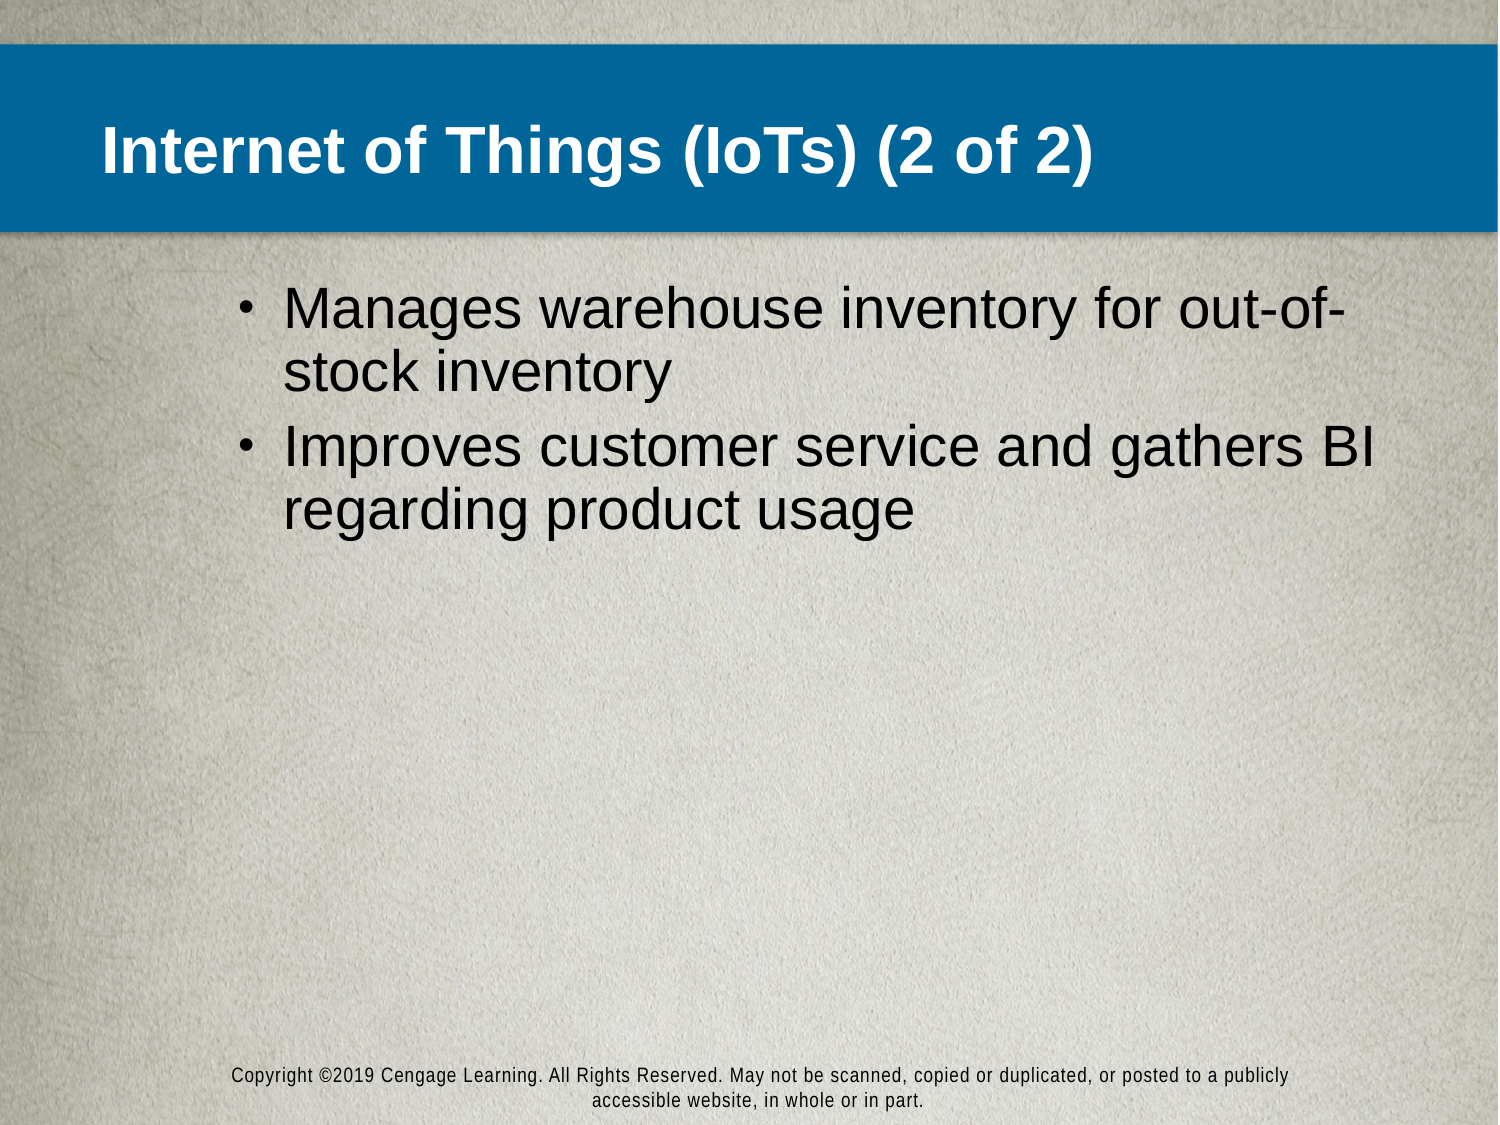

# Internet of Things (IoTs) (2 of 2)
Manages warehouse inventory for out-of-stock inventory
Improves customer service and gathers BI regarding product usage